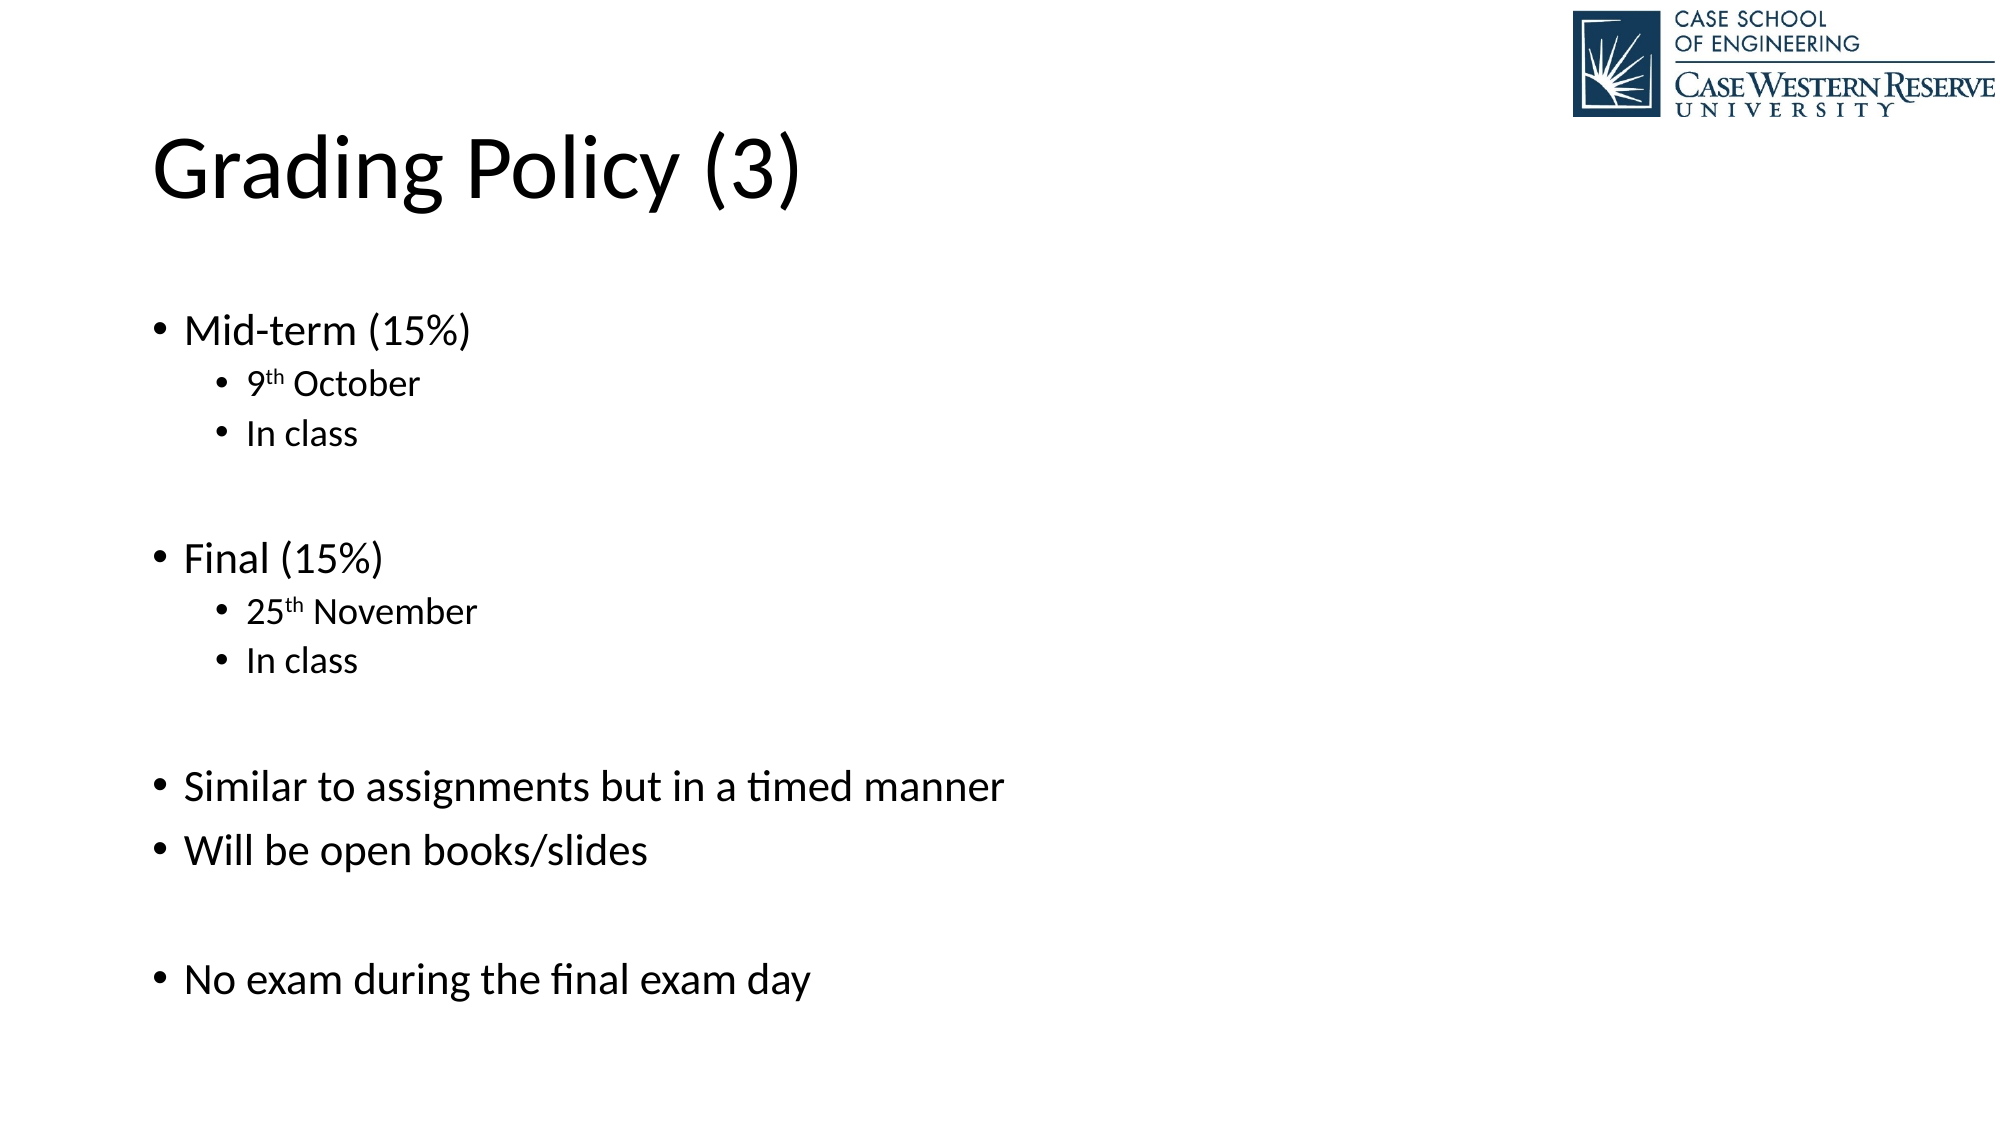

# Grading Policy (3)
Mid-term (15%)
9th October
In class

Final (15%)
25th November
In class

Similar to assignments but in a timed manner
Will be open books/slides

No exam during the final exam day